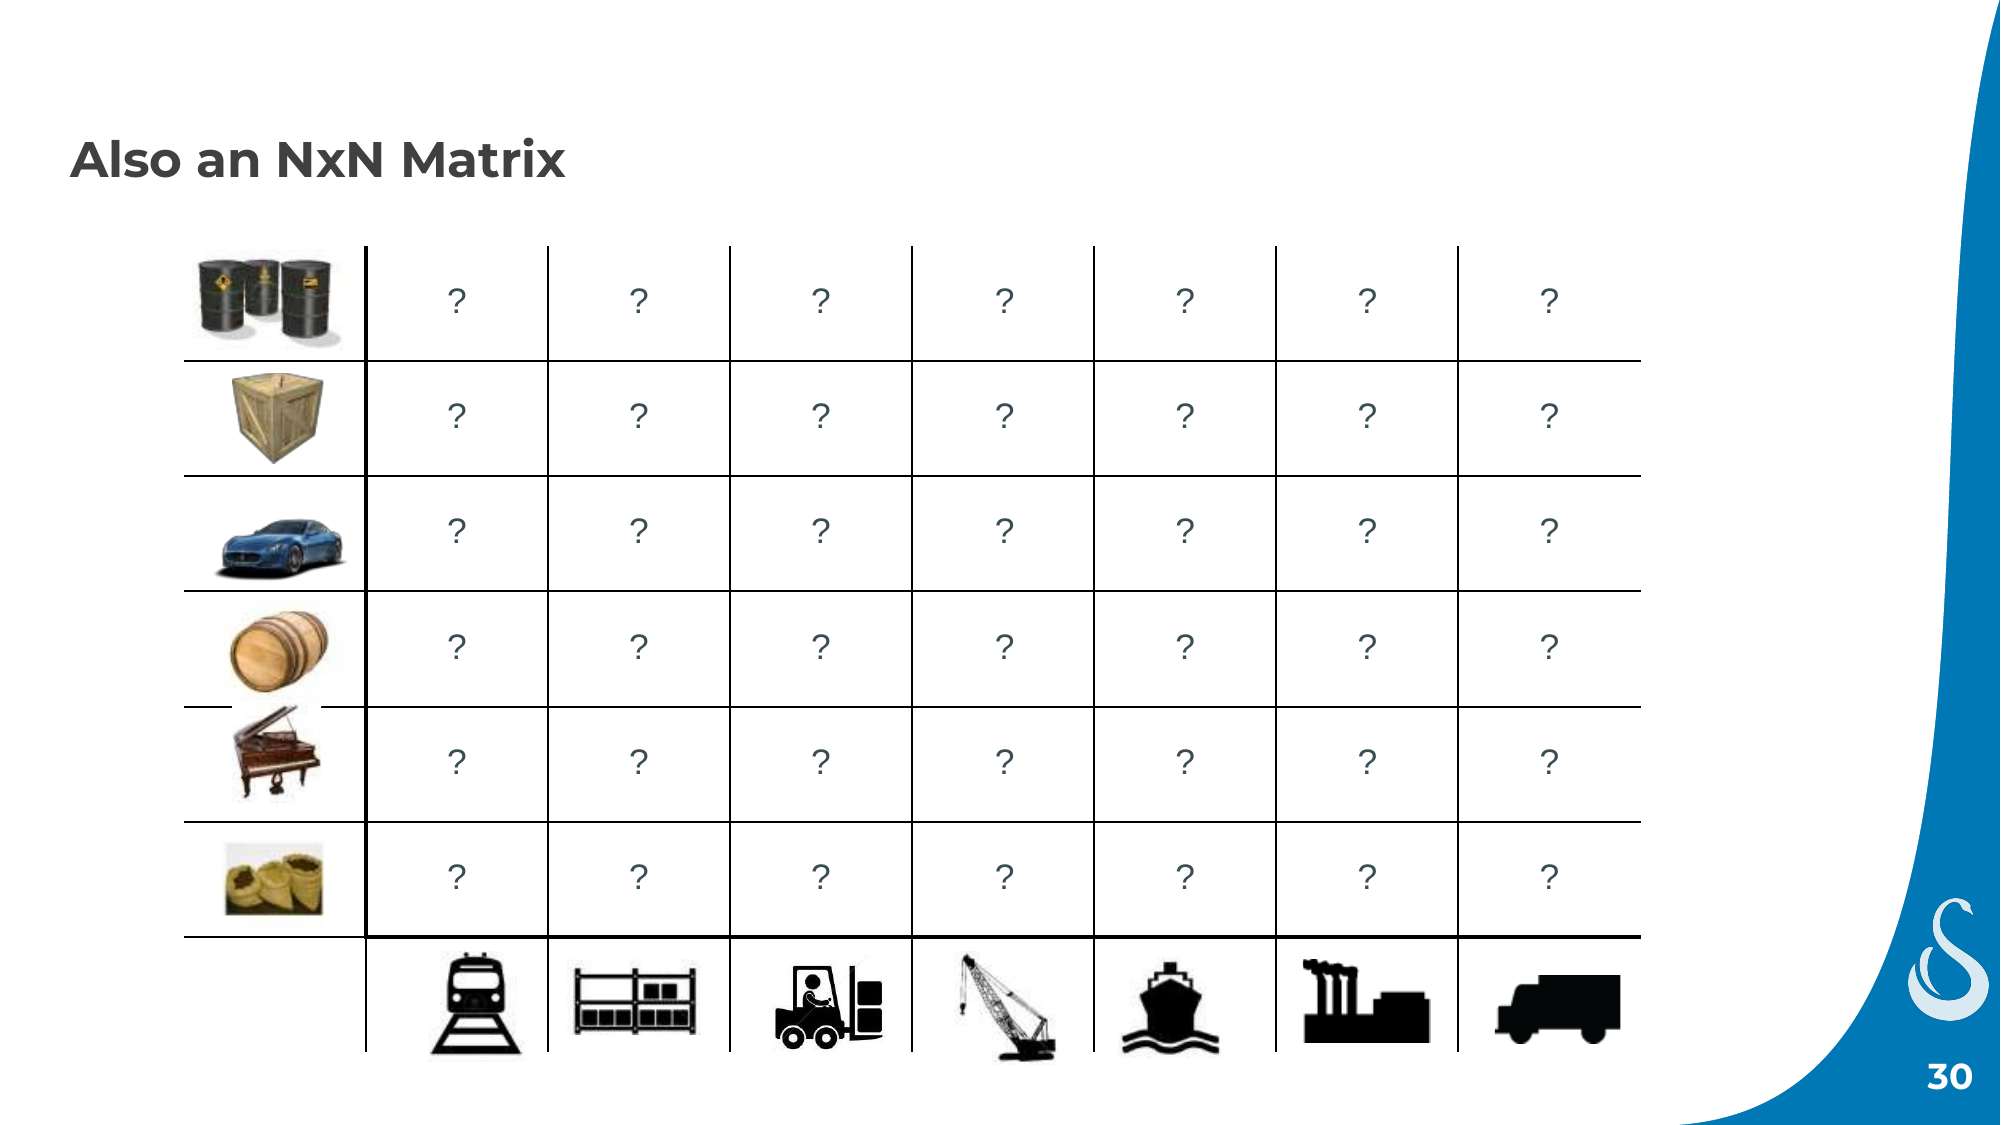

# Also an NxN Matrix

| ? | ? | ? | ? | ? | ? | ? |
| --- | --- | --- | --- | --- | --- | --- |
| ? | ? | ? | ? | ? | ? | ? |
| ? | ? | ? | ? | ? | ? | ? |
| ? | ? | ? | ? | ? | ? | ? |
| ? | ? | ? | ? | ? | ? | ? |
| ? | ? | ? | ? | ? | ? | ? |

30